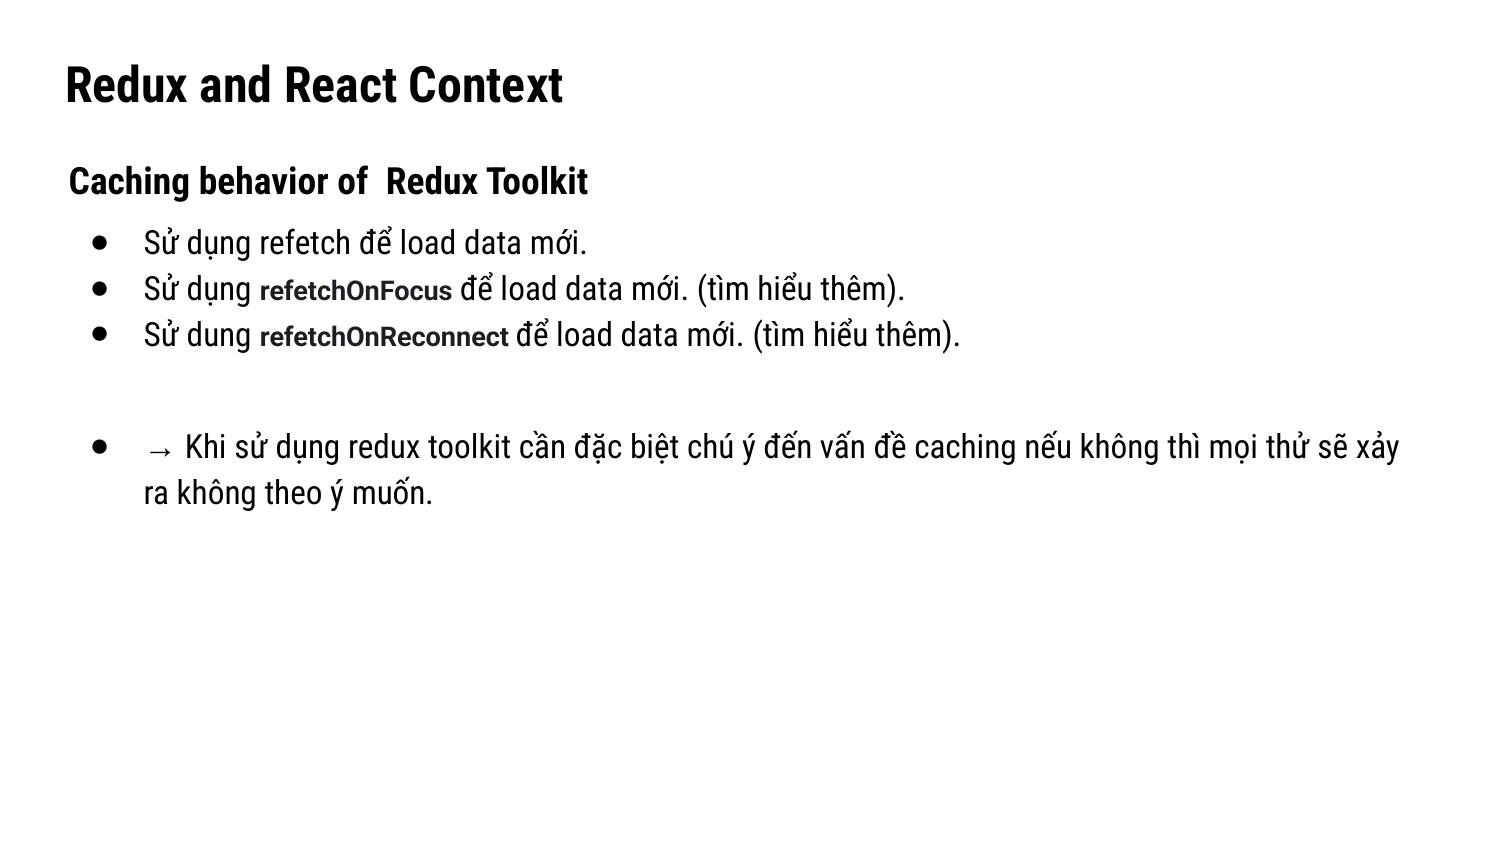

# Redux and React Context
Caching behavior of  Redux Toolkit
Sử dụng refetch để load data mới.
Sử dụng refetchOnFocus để load data mới. (tìm hiểu thêm).
Sử dung refetchOnReconnect để load data mới. (tìm hiểu thêm).

→ Khi sử dụng redux toolkit cần đặc biệt chú ý đến vấn đề caching nếu không thì mọi thử sẽ xảy ra không theo ý muốn.